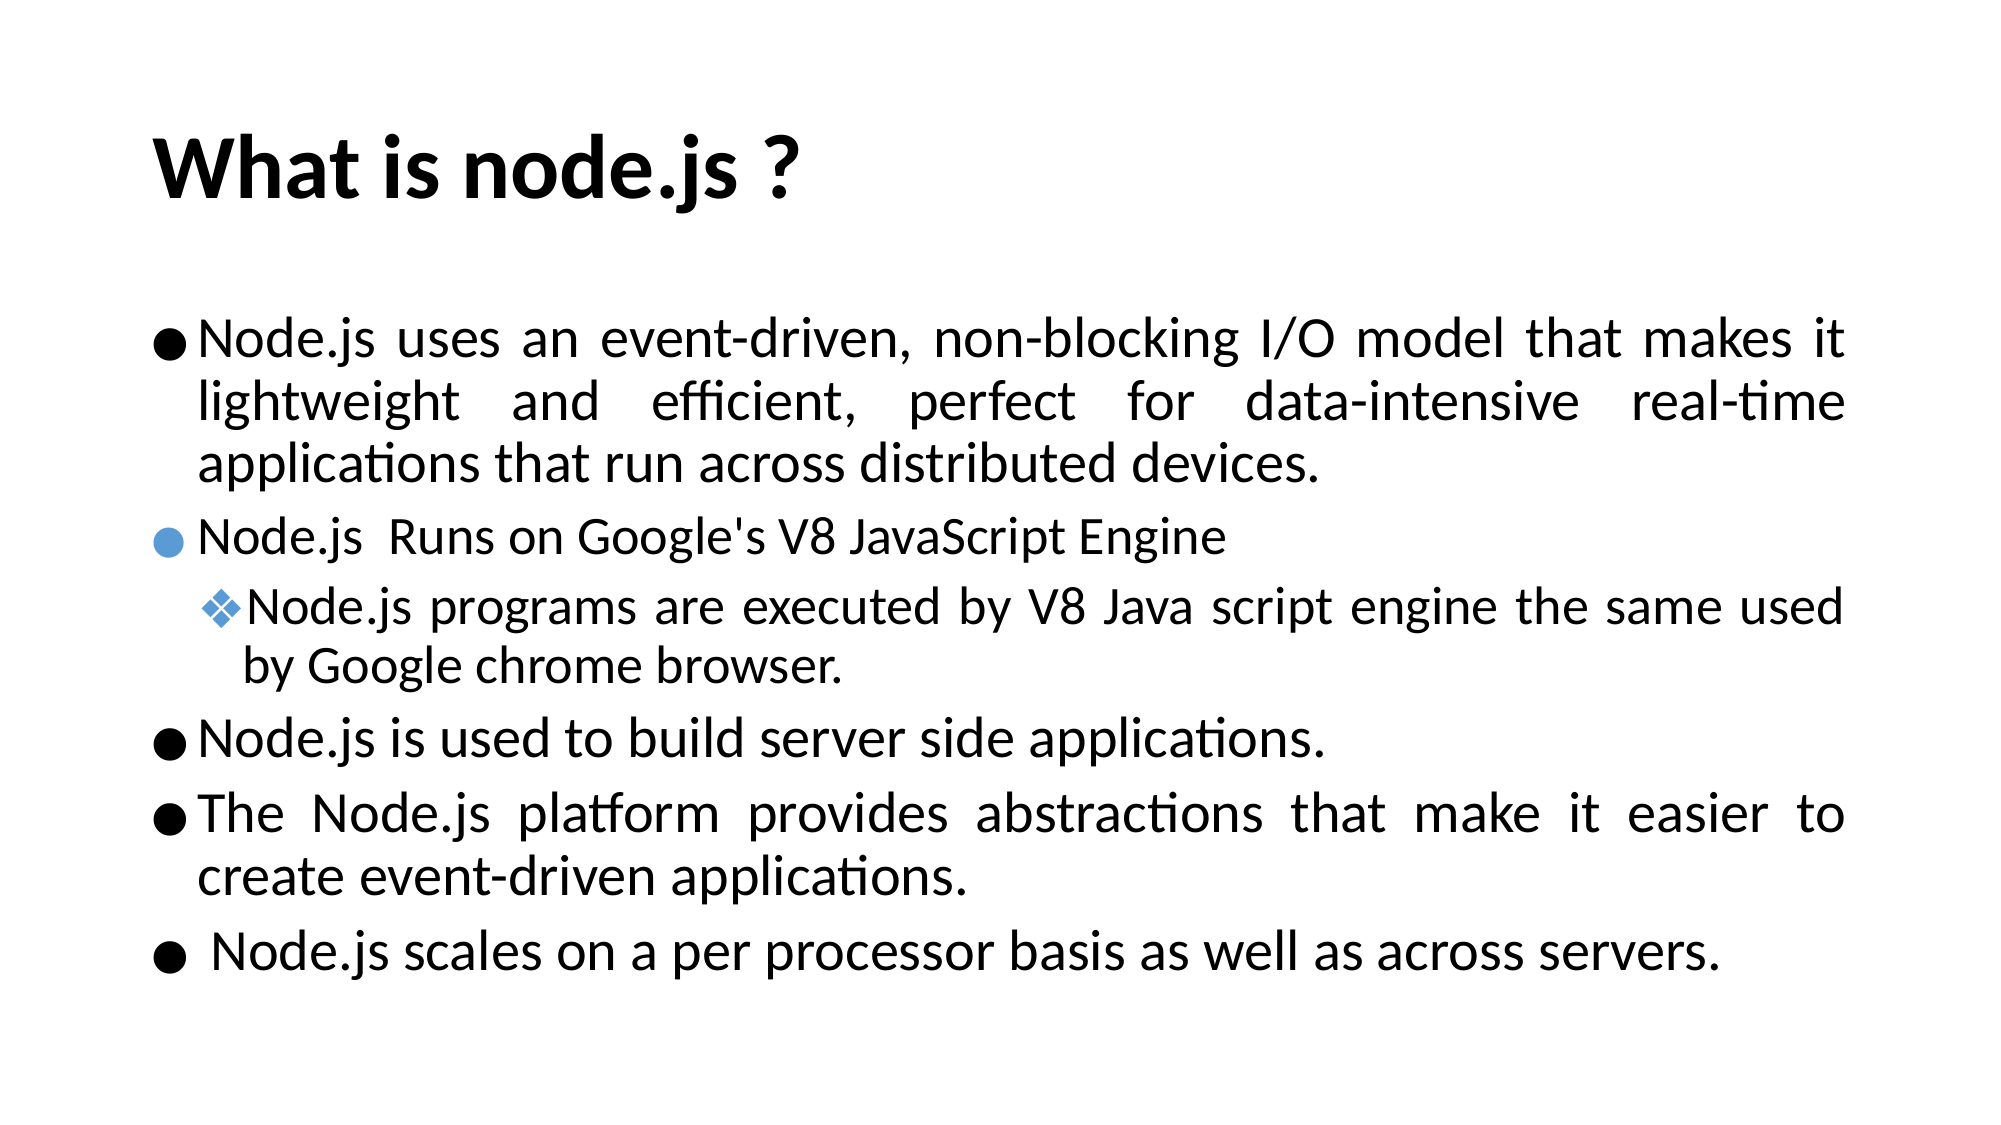

# What is node.js ?
Node.js uses an event-driven, non-blocking I/O model that makes it lightweight and efficient, perfect for data-intensive real-time applications that run across distributed devices.
Node.js  Runs on Google's V8 JavaScript Engine
Node.js programs are executed by V8 Java script engine the same used by Google chrome browser.
Node.js is used to build server side applications.
The Node.js platform provides abstractions that make it easier to create event-driven applications.
 Node.js scales on a per processor basis as well as across servers.